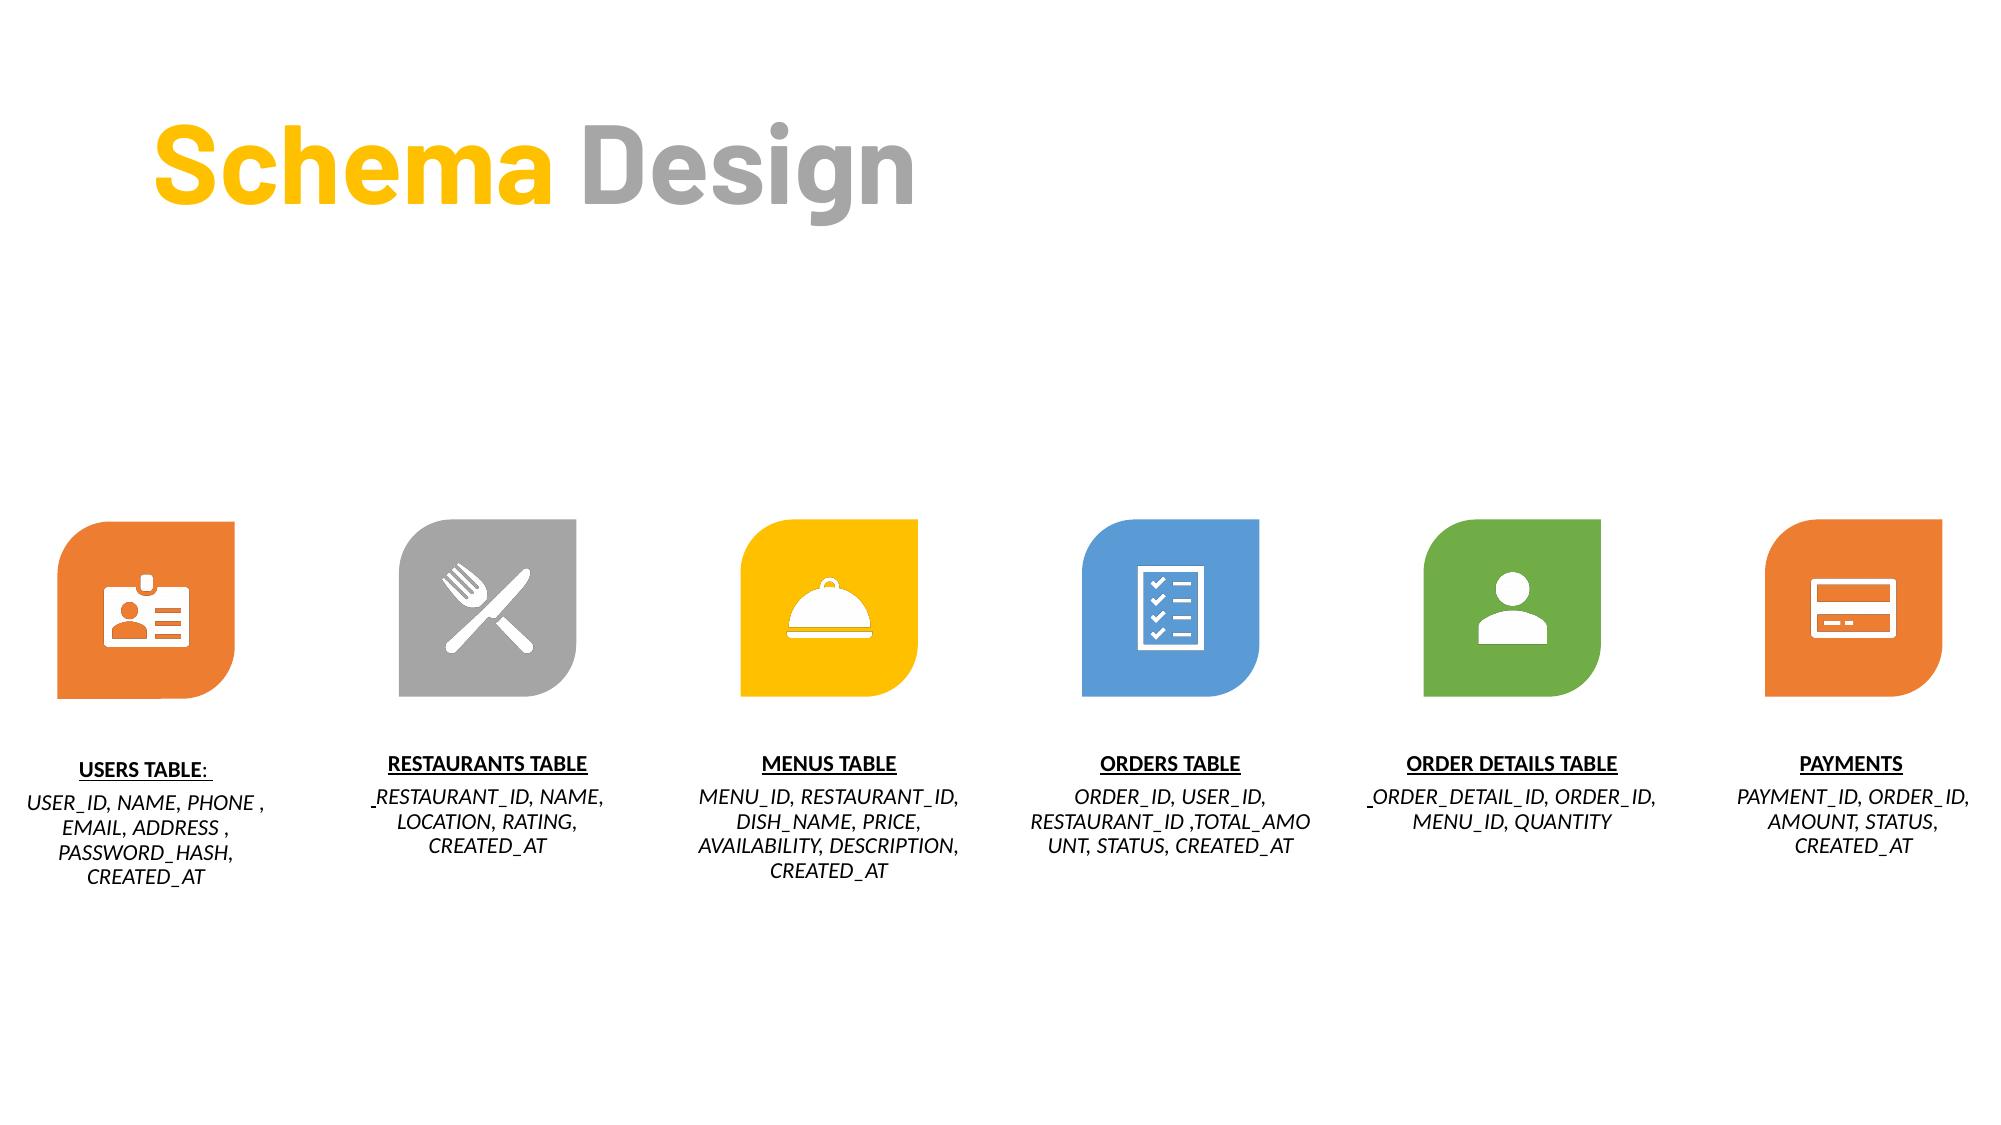

# Schema Design
Users Table:
user_id, name, phone , email, address , password_hash, created_at
Restaurants Table
 restaurant_id, name, location, rating, created_at
Menus Table
menu_id, restaurant_id, dish_name, price, availability, description, created_at
Orders Table
order_id, user_id, restaurant_id ,total_amount, status, created_at
Order Details Table
 order_detail_id, order_id, menu_id, quantity
Payments
payment_id, order_id, amount, status, created_at